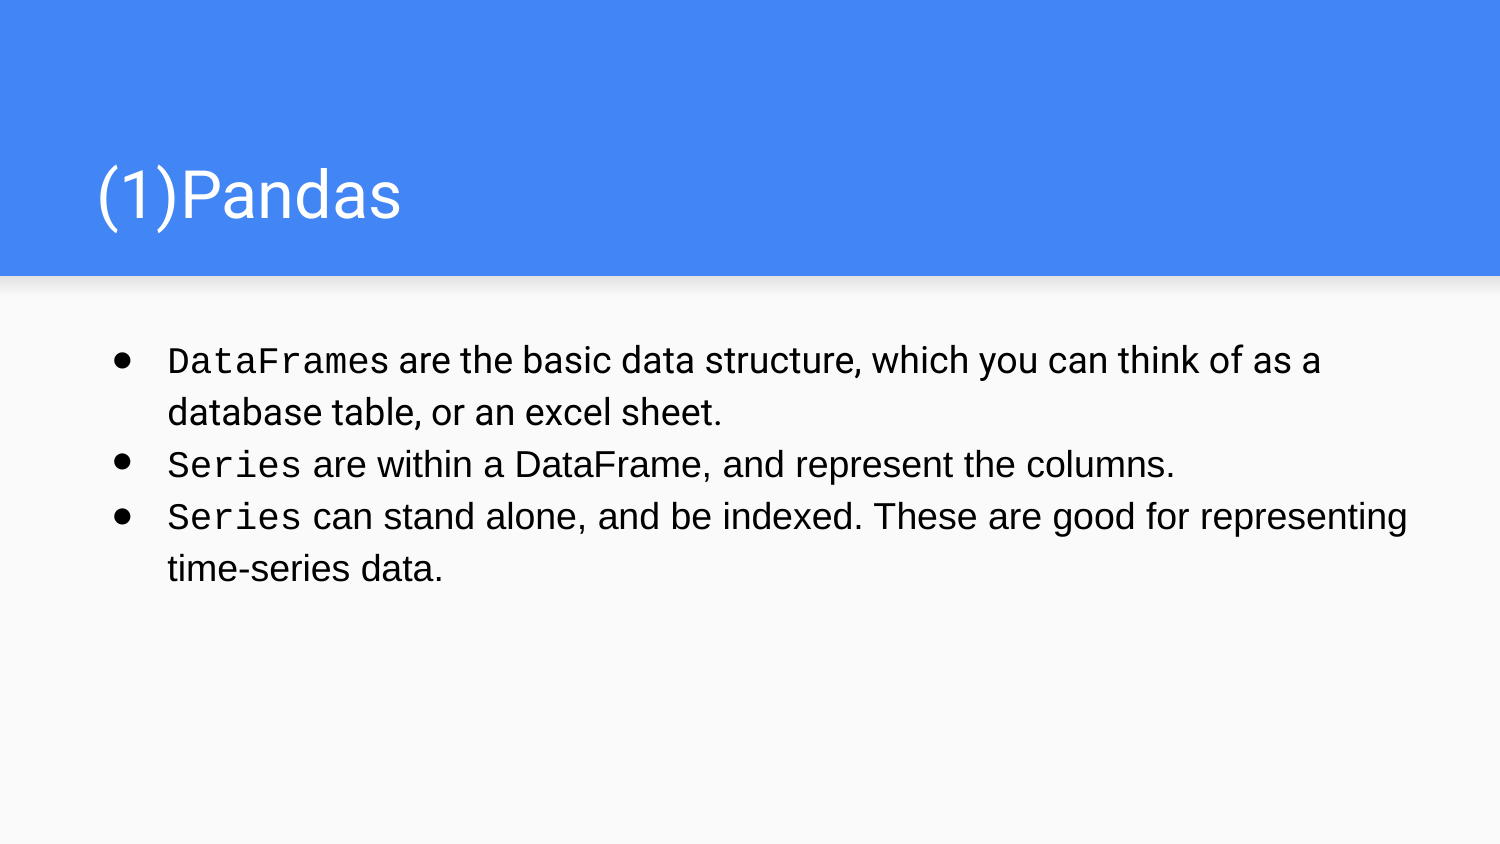

# Pandas
DataFrames are the basic data structure, which you can think of as a database table, or an excel sheet.
Series are within a DataFrame, and represent the columns.
Series can stand alone, and be indexed. These are good for representing time-series data.